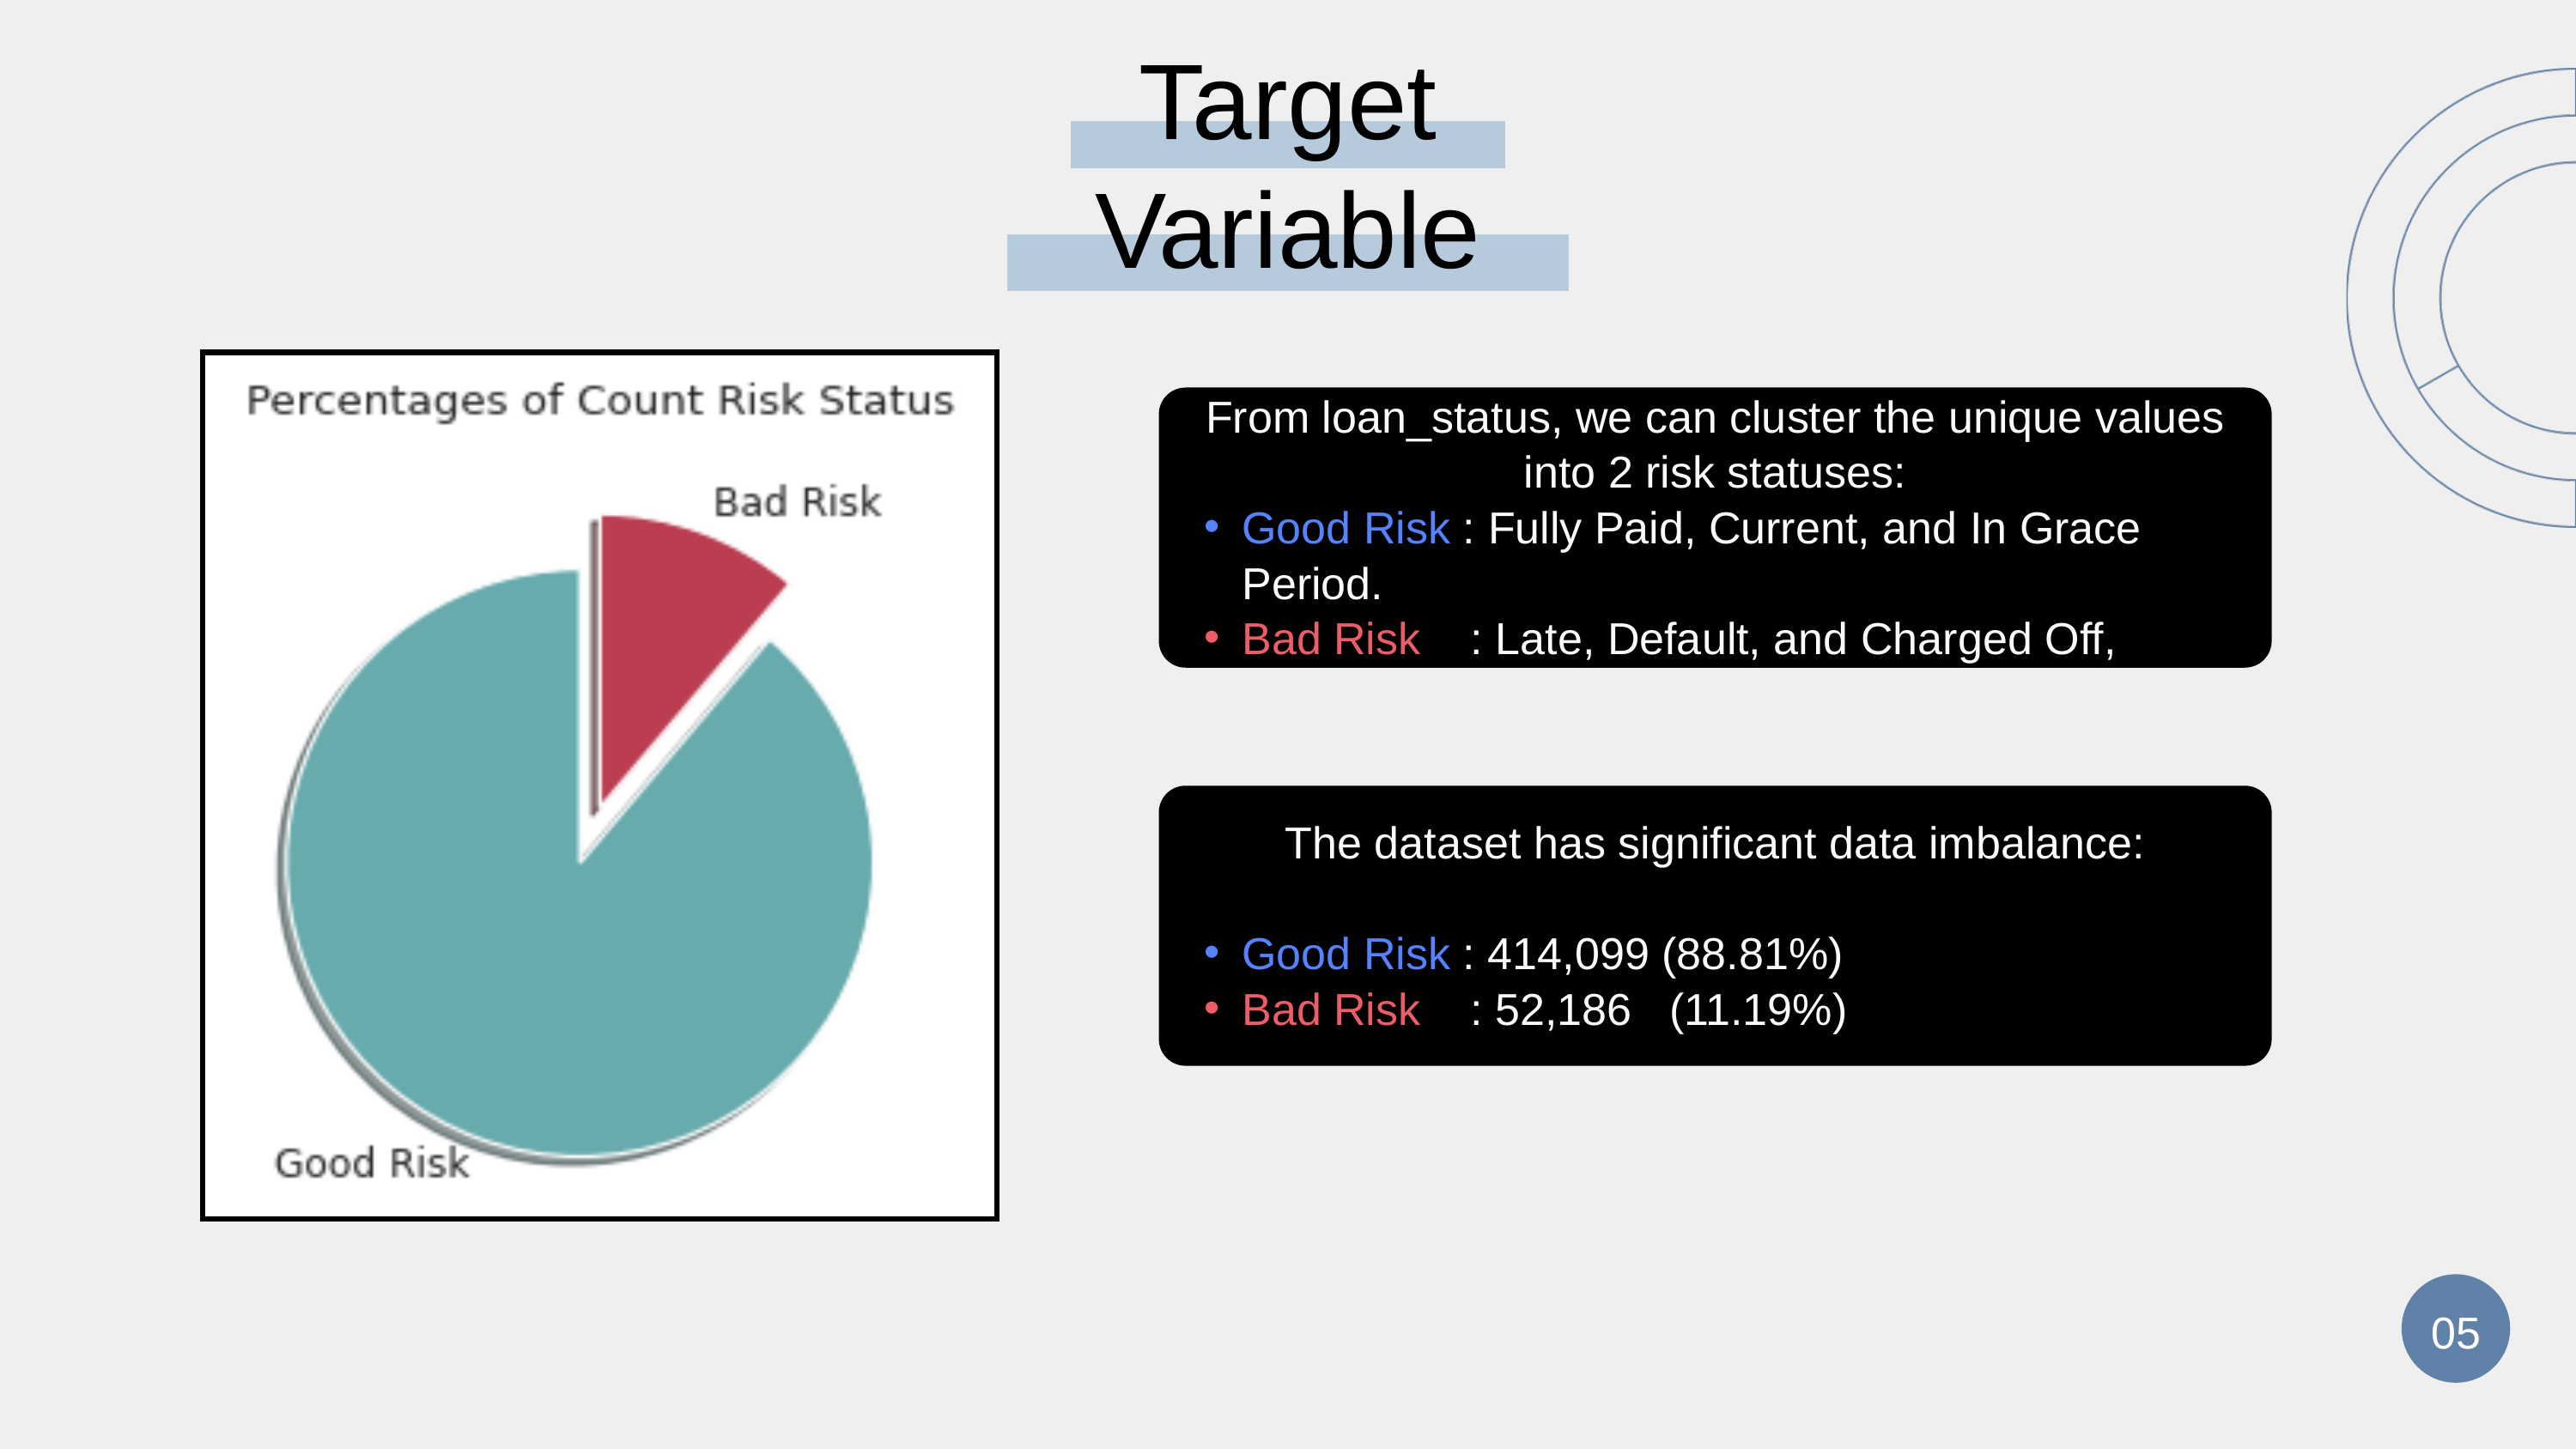

Target
Variable

From loan_status, we can cluster the unique values into 2 risk statuses:
Good Risk : Fully Paid, Current, and In Grace Period.
Bad Risk    : Late, Default, and Charged Off,

The dataset has significant data imbalance:

Good Risk : 414,099 (88.81%)
Bad Risk    : 52,186   (11.19%)

05